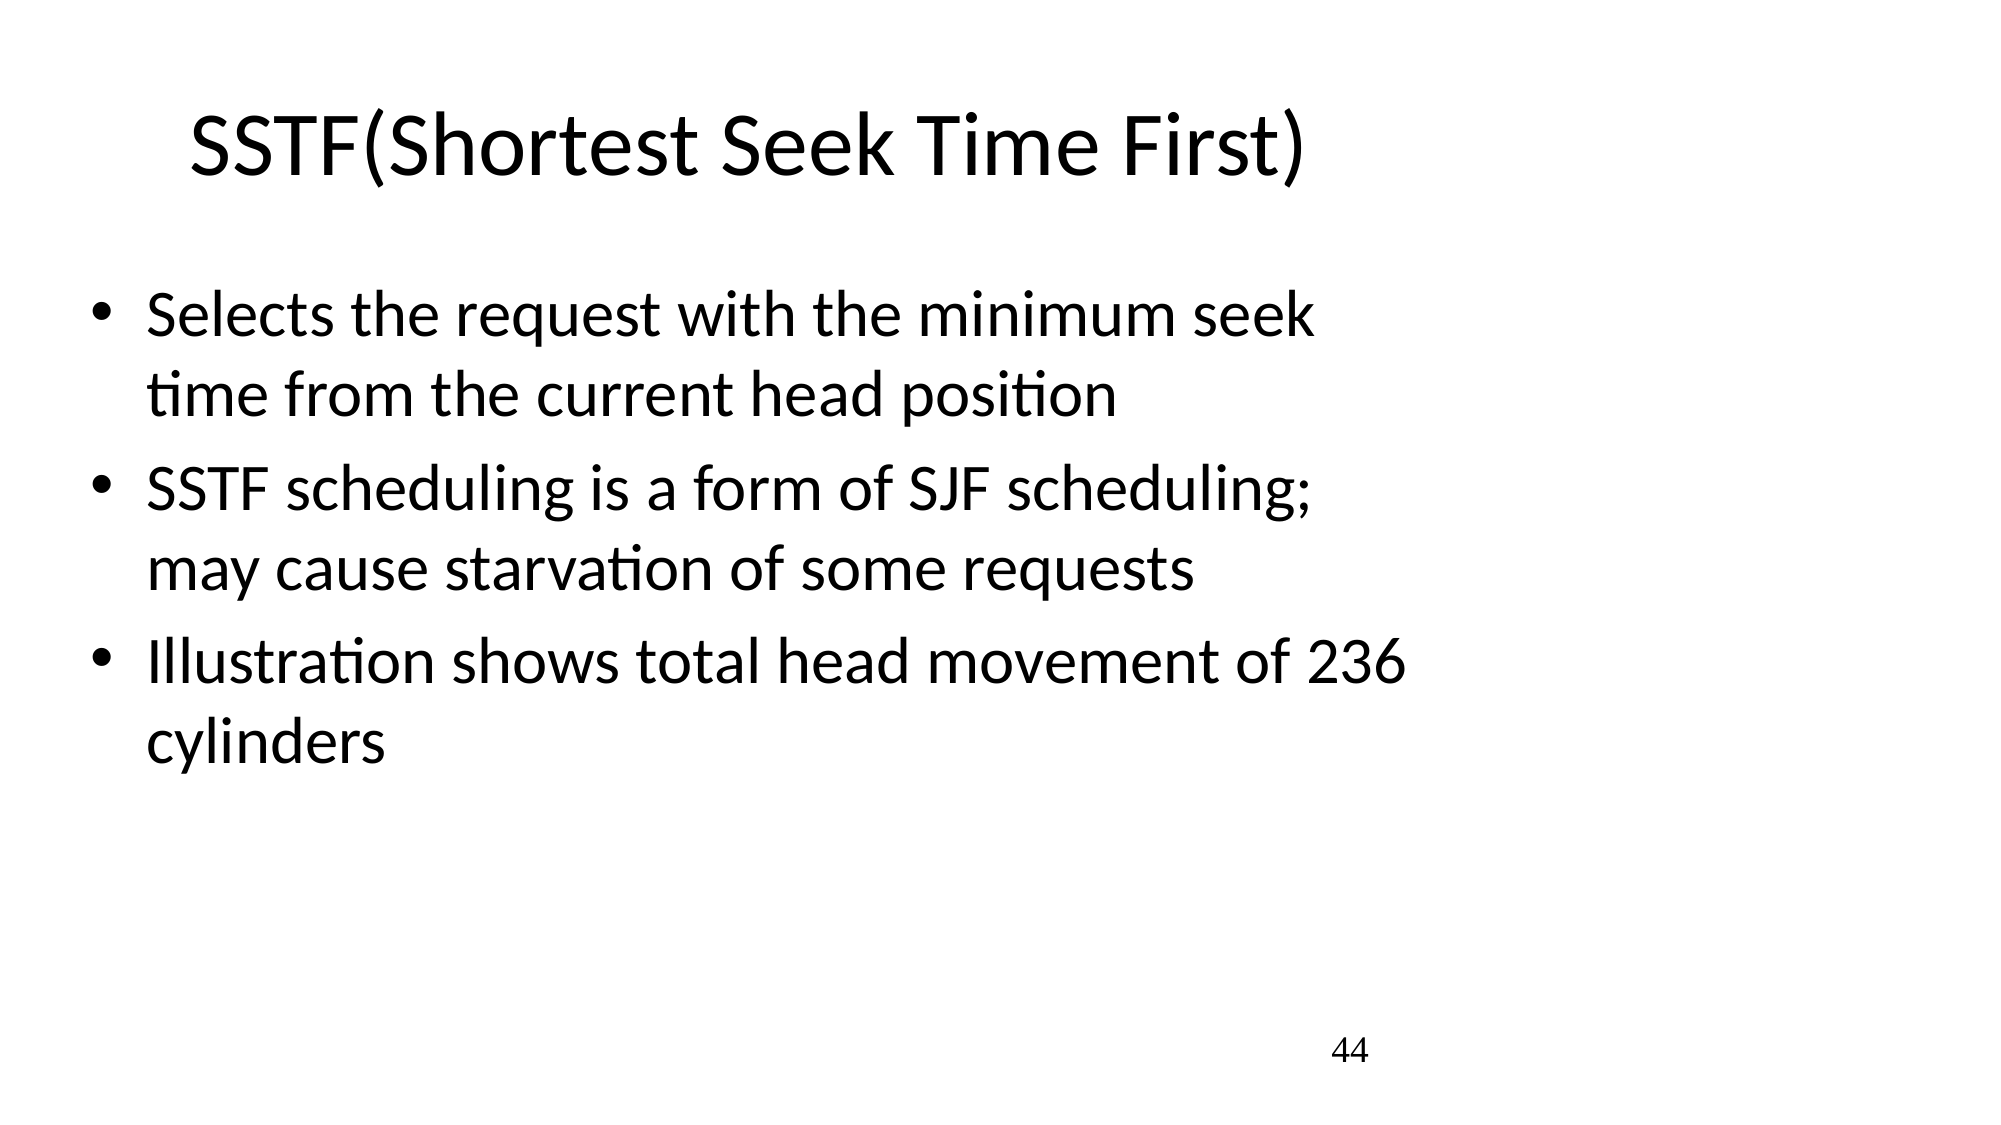

# SSTF(Shortest Seek Time First)
Selects the request with the minimum seek time from the current head position
SSTF scheduling is a form of SJF scheduling; may cause starvation of some requests
Illustration shows total head movement of 236 cylinders
44